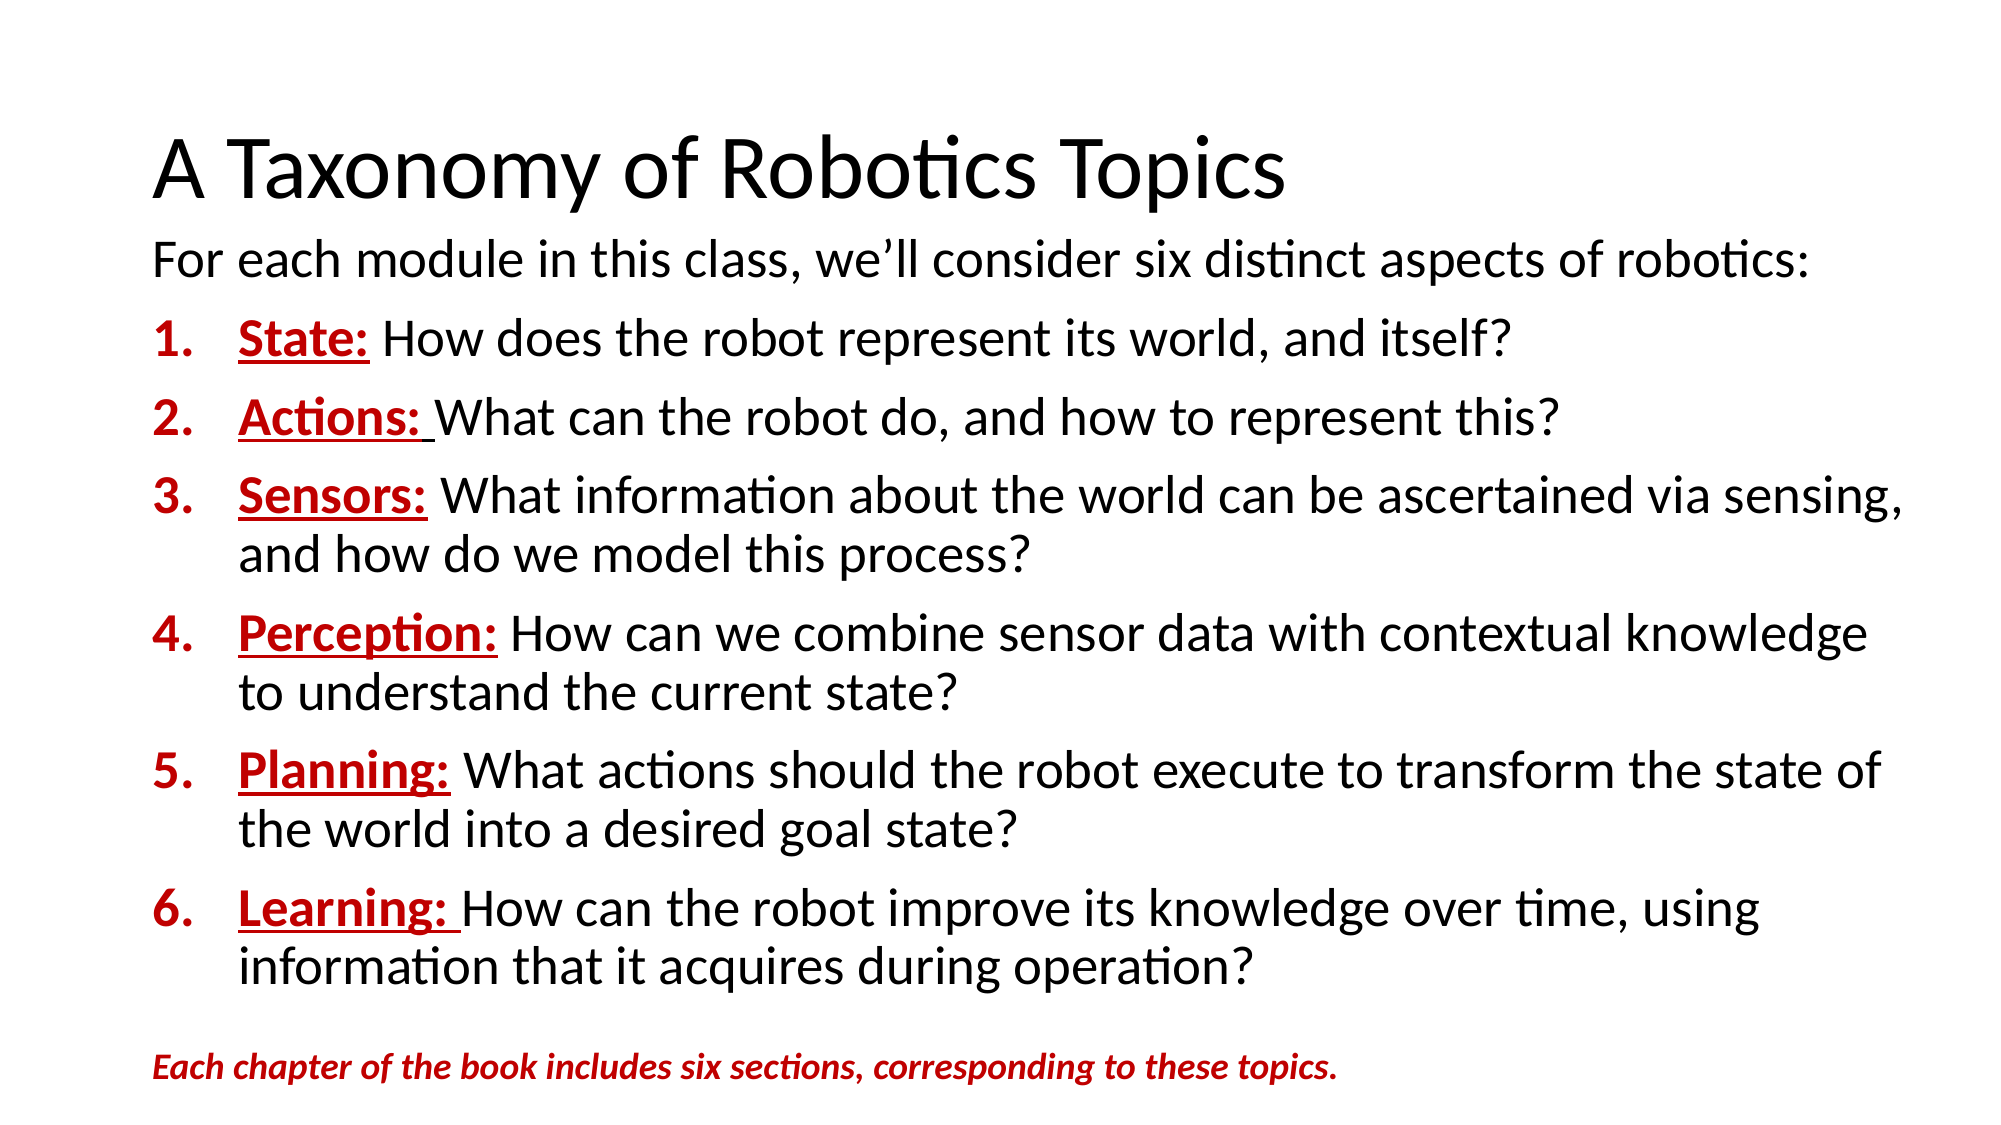

# A Taxonomy of Robotics Topics
For each module in this class, we’ll consider six distinct aspects of robotics:
State: How does the robot represent its world, and itself?
Actions: What can the robot do, and how to represent this?
Sensors: What information about the world can be ascertained via sensing, and how do we model this process?
Perception: How can we combine sensor data with contextual knowledge to understand the current state?
Planning: What actions should the robot execute to transform the state of the world into a desired goal state?
Learning: How can the robot improve its knowledge over time, using information that it acquires during operation?
Each chapter of the book includes six sections, corresponding to these topics.